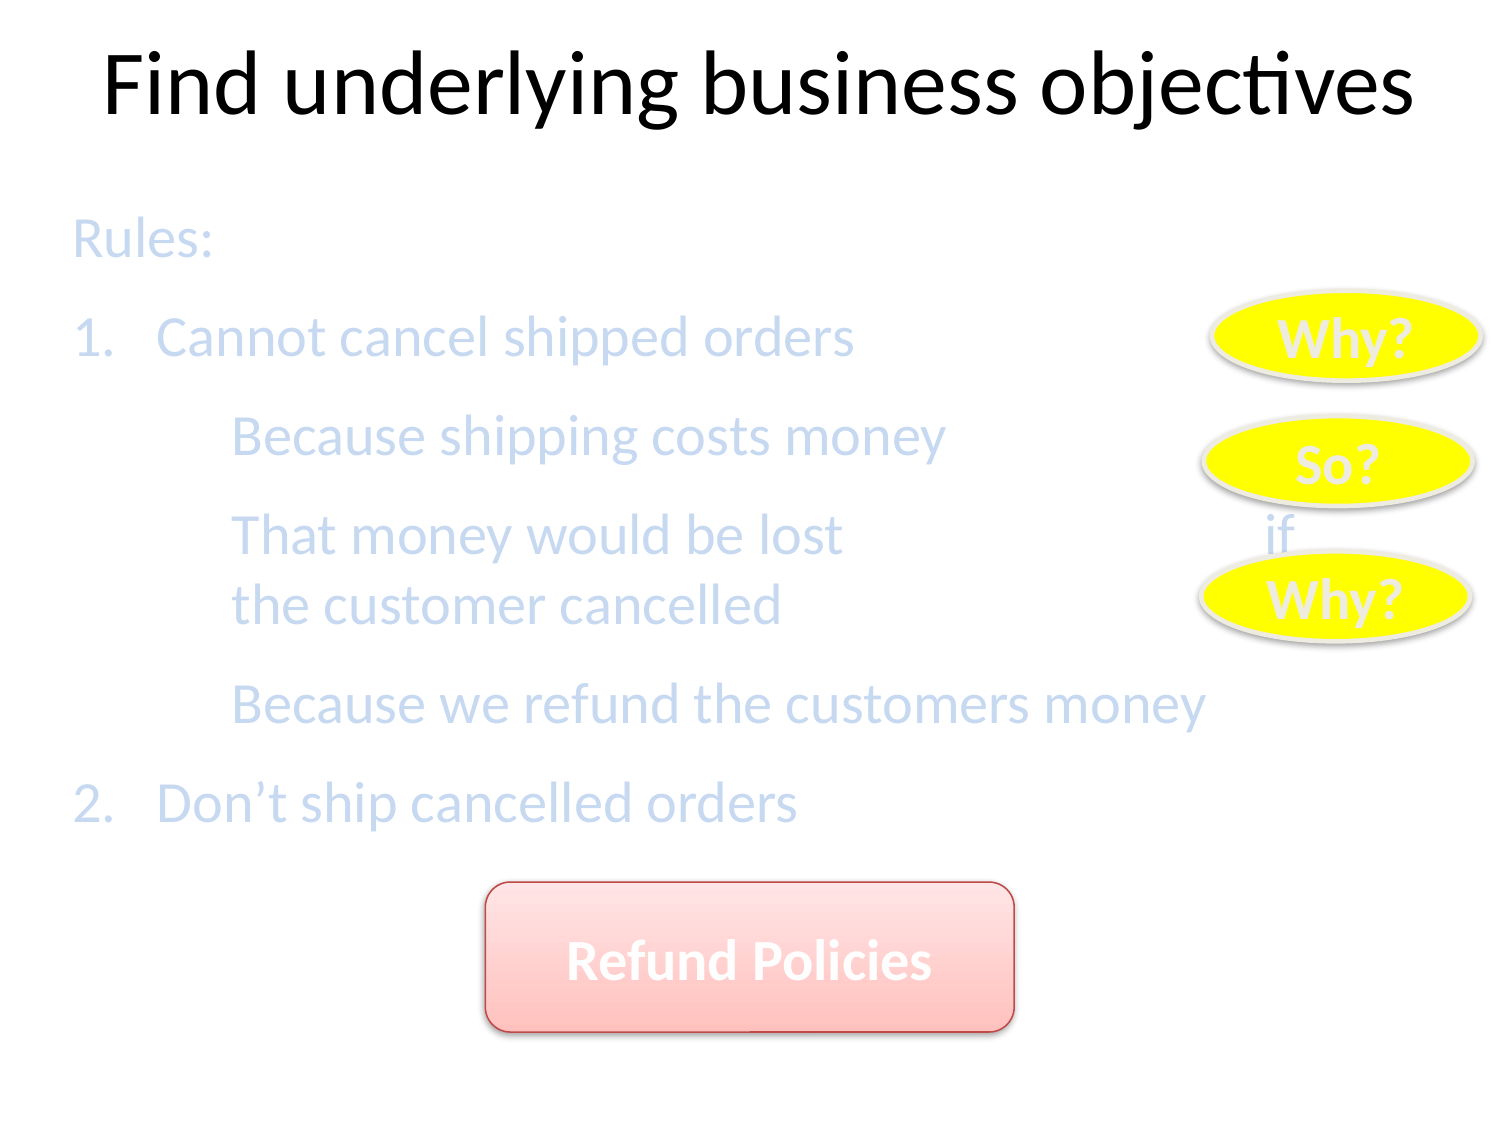

# Find underlying business objectives
Rules:
Cannot cancel shipped orders
	Because shipping costs money
	That money would be lost 		          if the customer cancelled
	Because we refund the customers money
Don’t ship cancelled orders
Why?
So?
Why?
Refund Policies